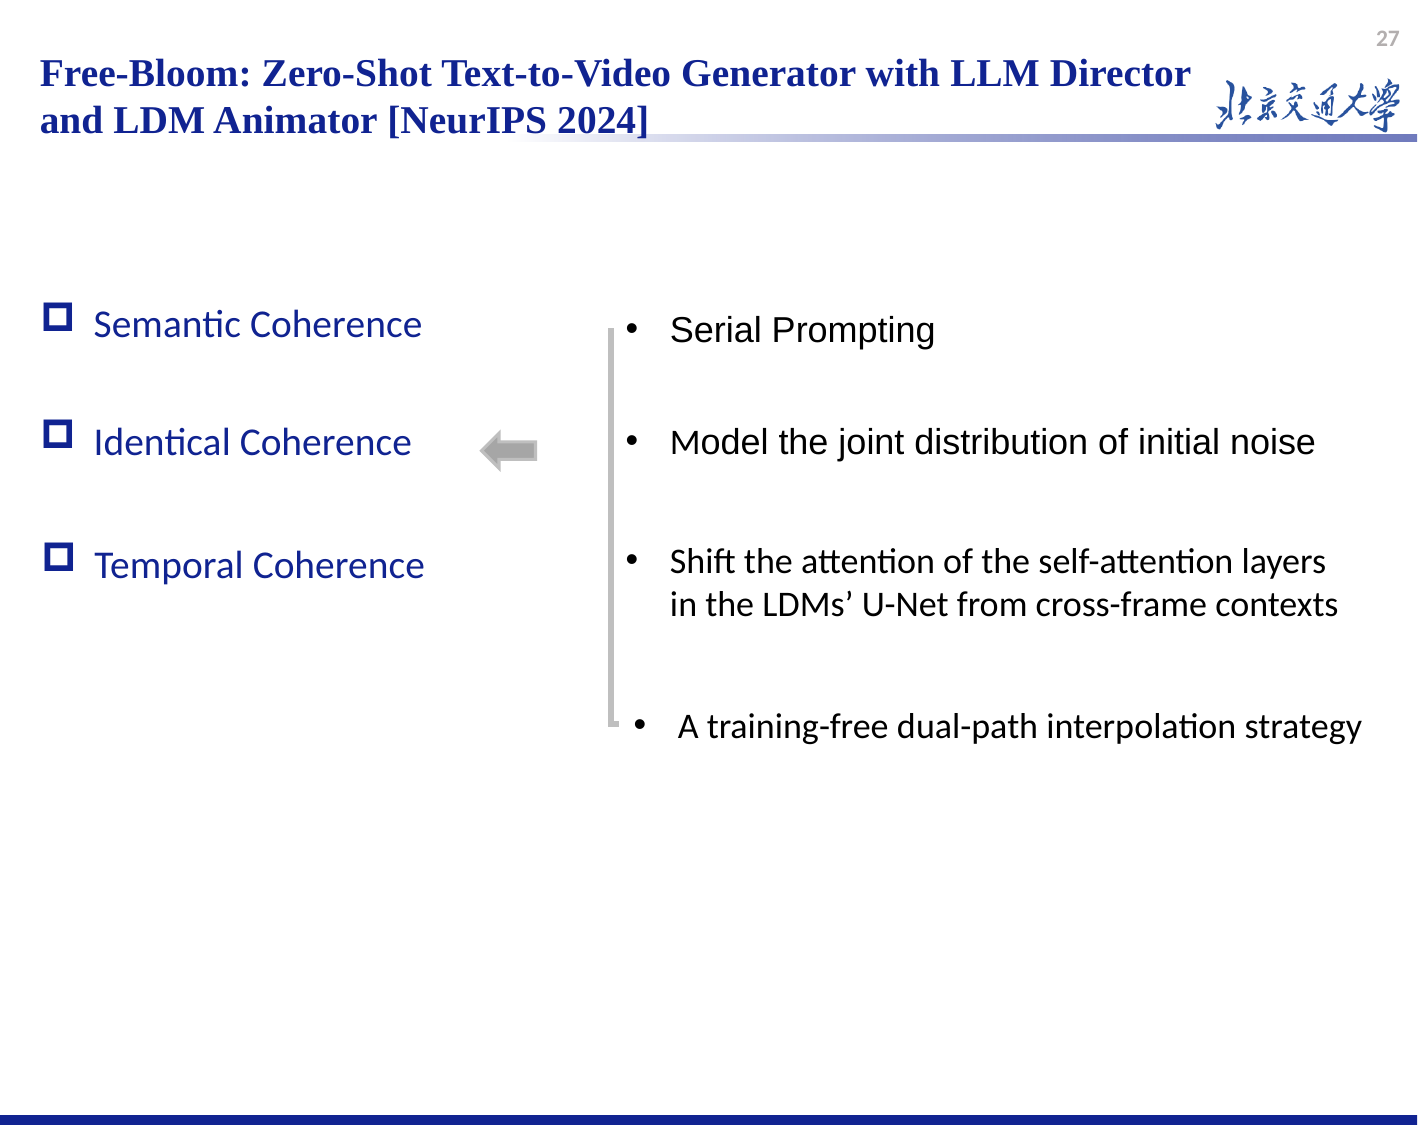

27
Free-Bloom: Zero-Shot Text-to-Video Generator with LLM Director and LDM Animator [NeurIPS 2024]
Semantic Coherence
Serial Prompting
Identical Coherence
Model the joint distribution of initial noise

Shift the attention of the self-attention layers in the LDMs’ U-Net from cross-frame contexts
Temporal Coherence
A training-free dual-path interpolation strategy